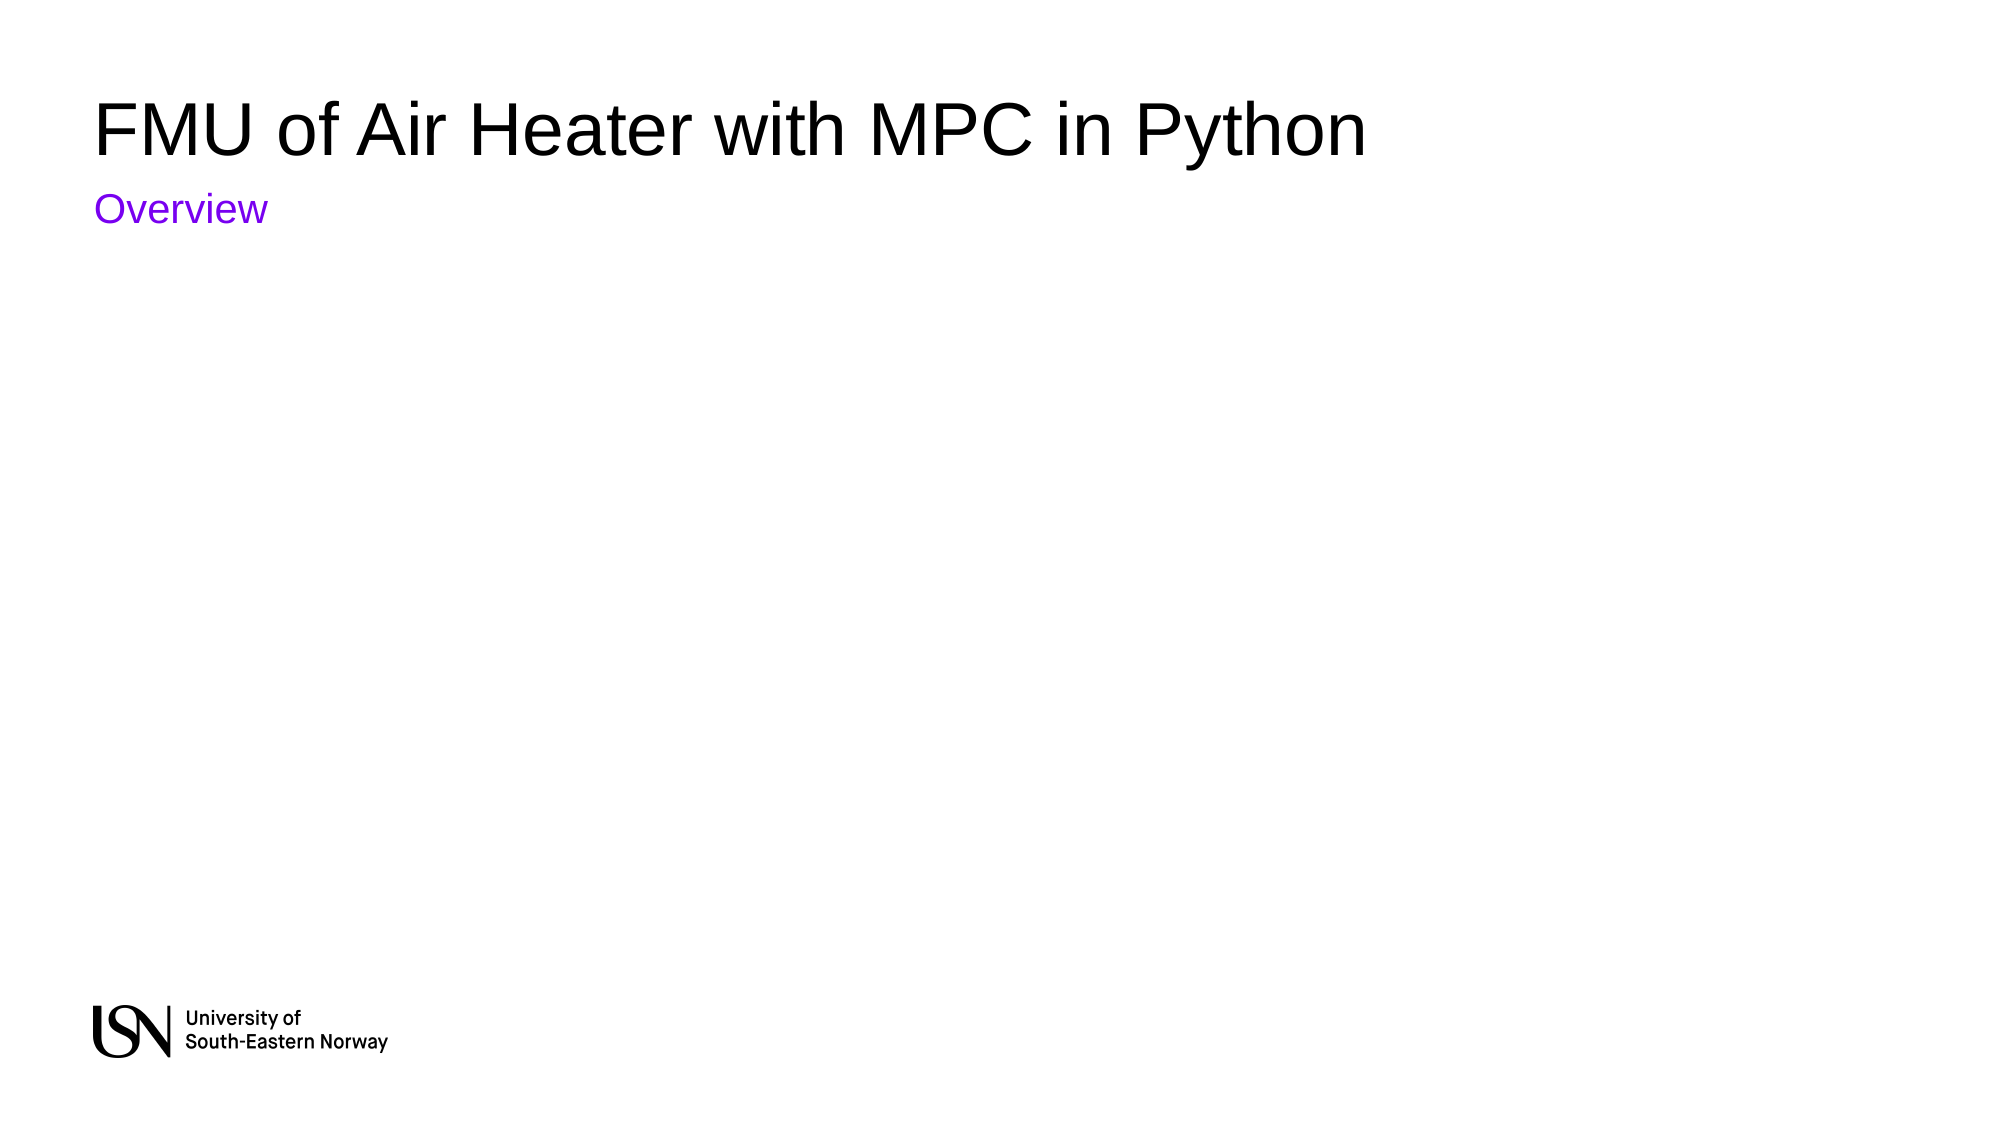

# FMU of Air Heater with MPC in Python
Overview